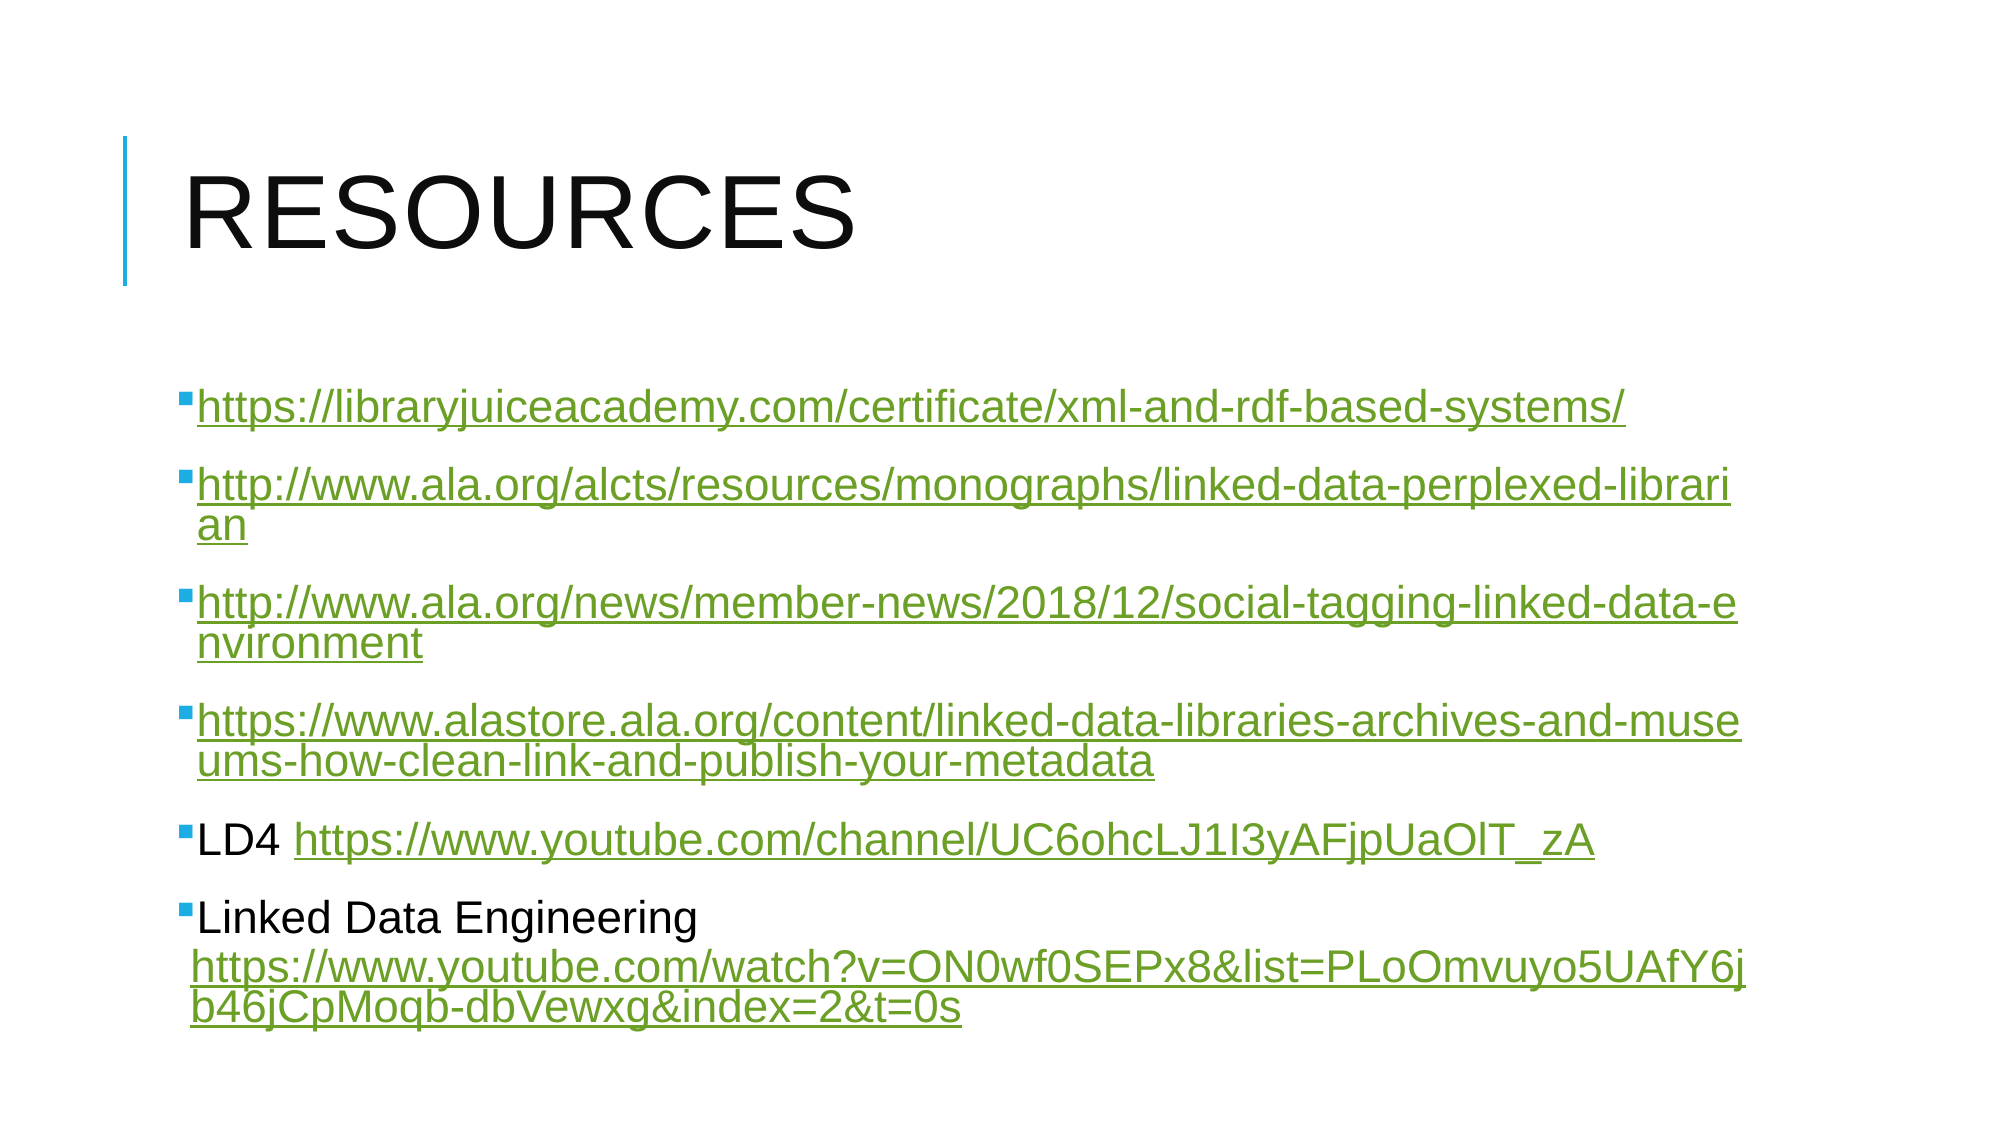

# Resources
https://libraryjuiceacademy.com/certificate/xml-and-rdf-based-systems/
http://www.ala.org/alcts/resources/monographs/linked-data-perplexed-librarian
http://www.ala.org/news/member-news/2018/12/social-tagging-linked-data-environment
https://www.alastore.ala.org/content/linked-data-libraries-archives-and-museums-how-clean-link-and-publish-your-metadata
LD4 https://www.youtube.com/channel/UC6ohcLJ1I3yAFjpUaOlT_zA
Linked Data Engineering https://www.youtube.com/watch?v=ON0wf0SEPx8&list=PLoOmvuyo5UAfY6jb46jCpMoqb-dbVewxg&index=2&t=0s